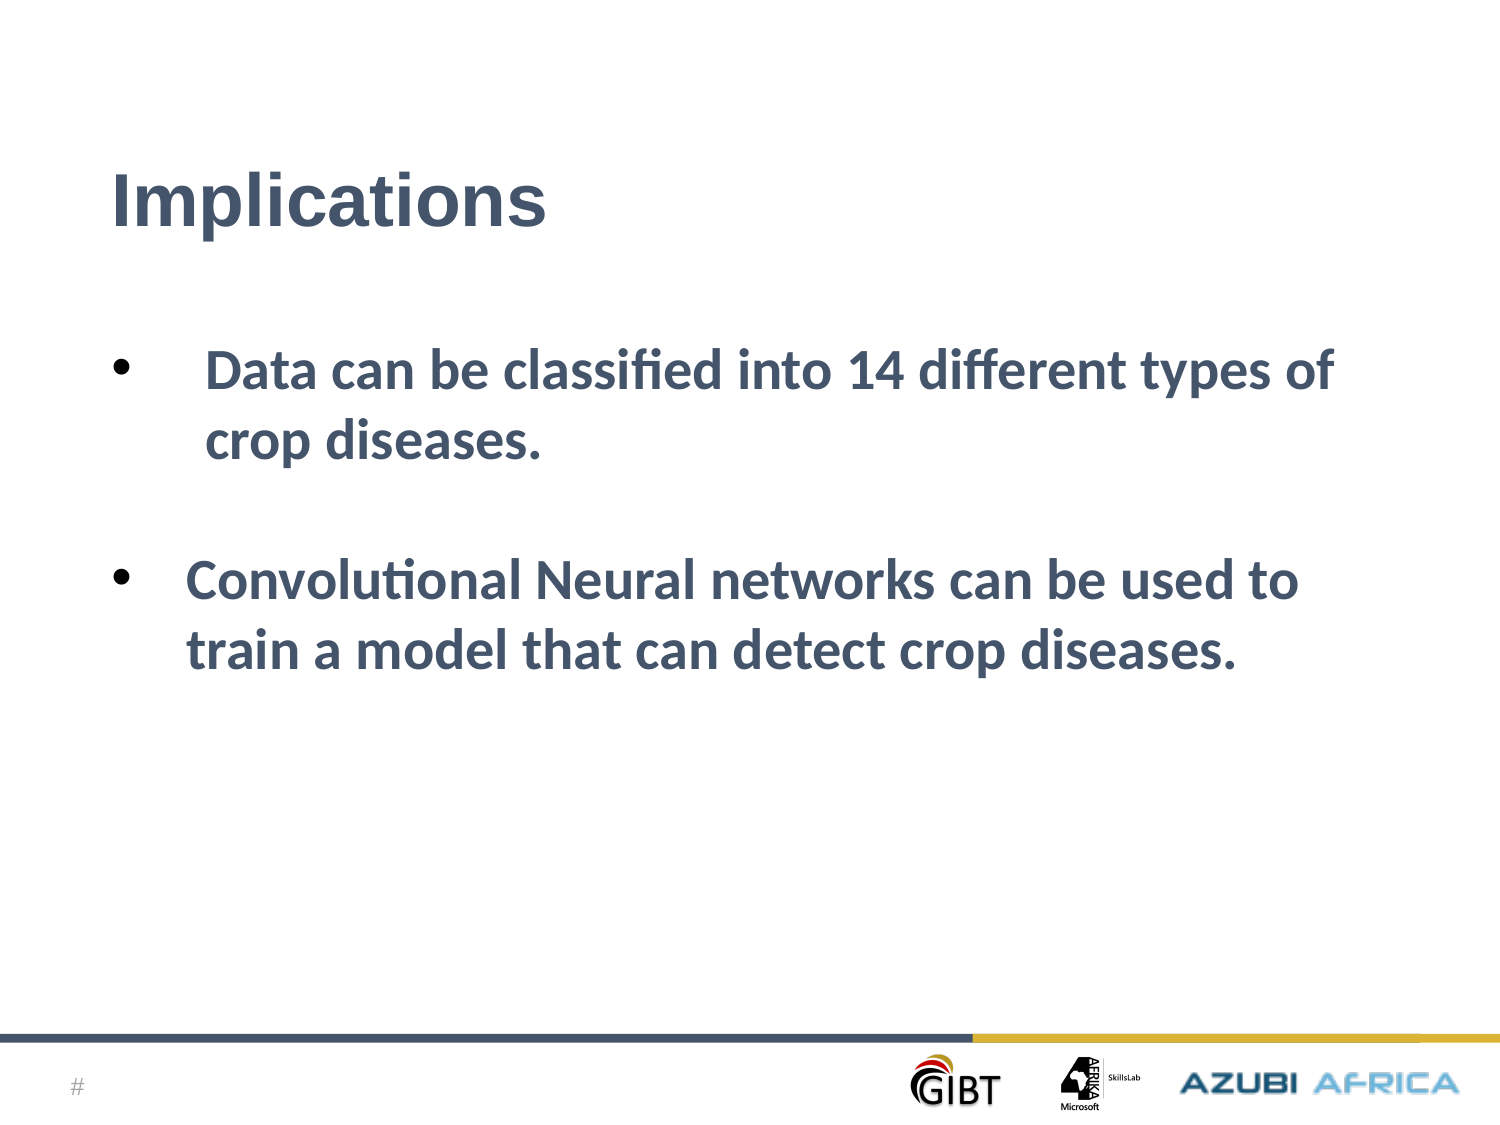

Implications

Data can be classified into 14 different types of crop diseases.

Convolutional Neural networks can be used to train a model that can detect crop diseases.

#